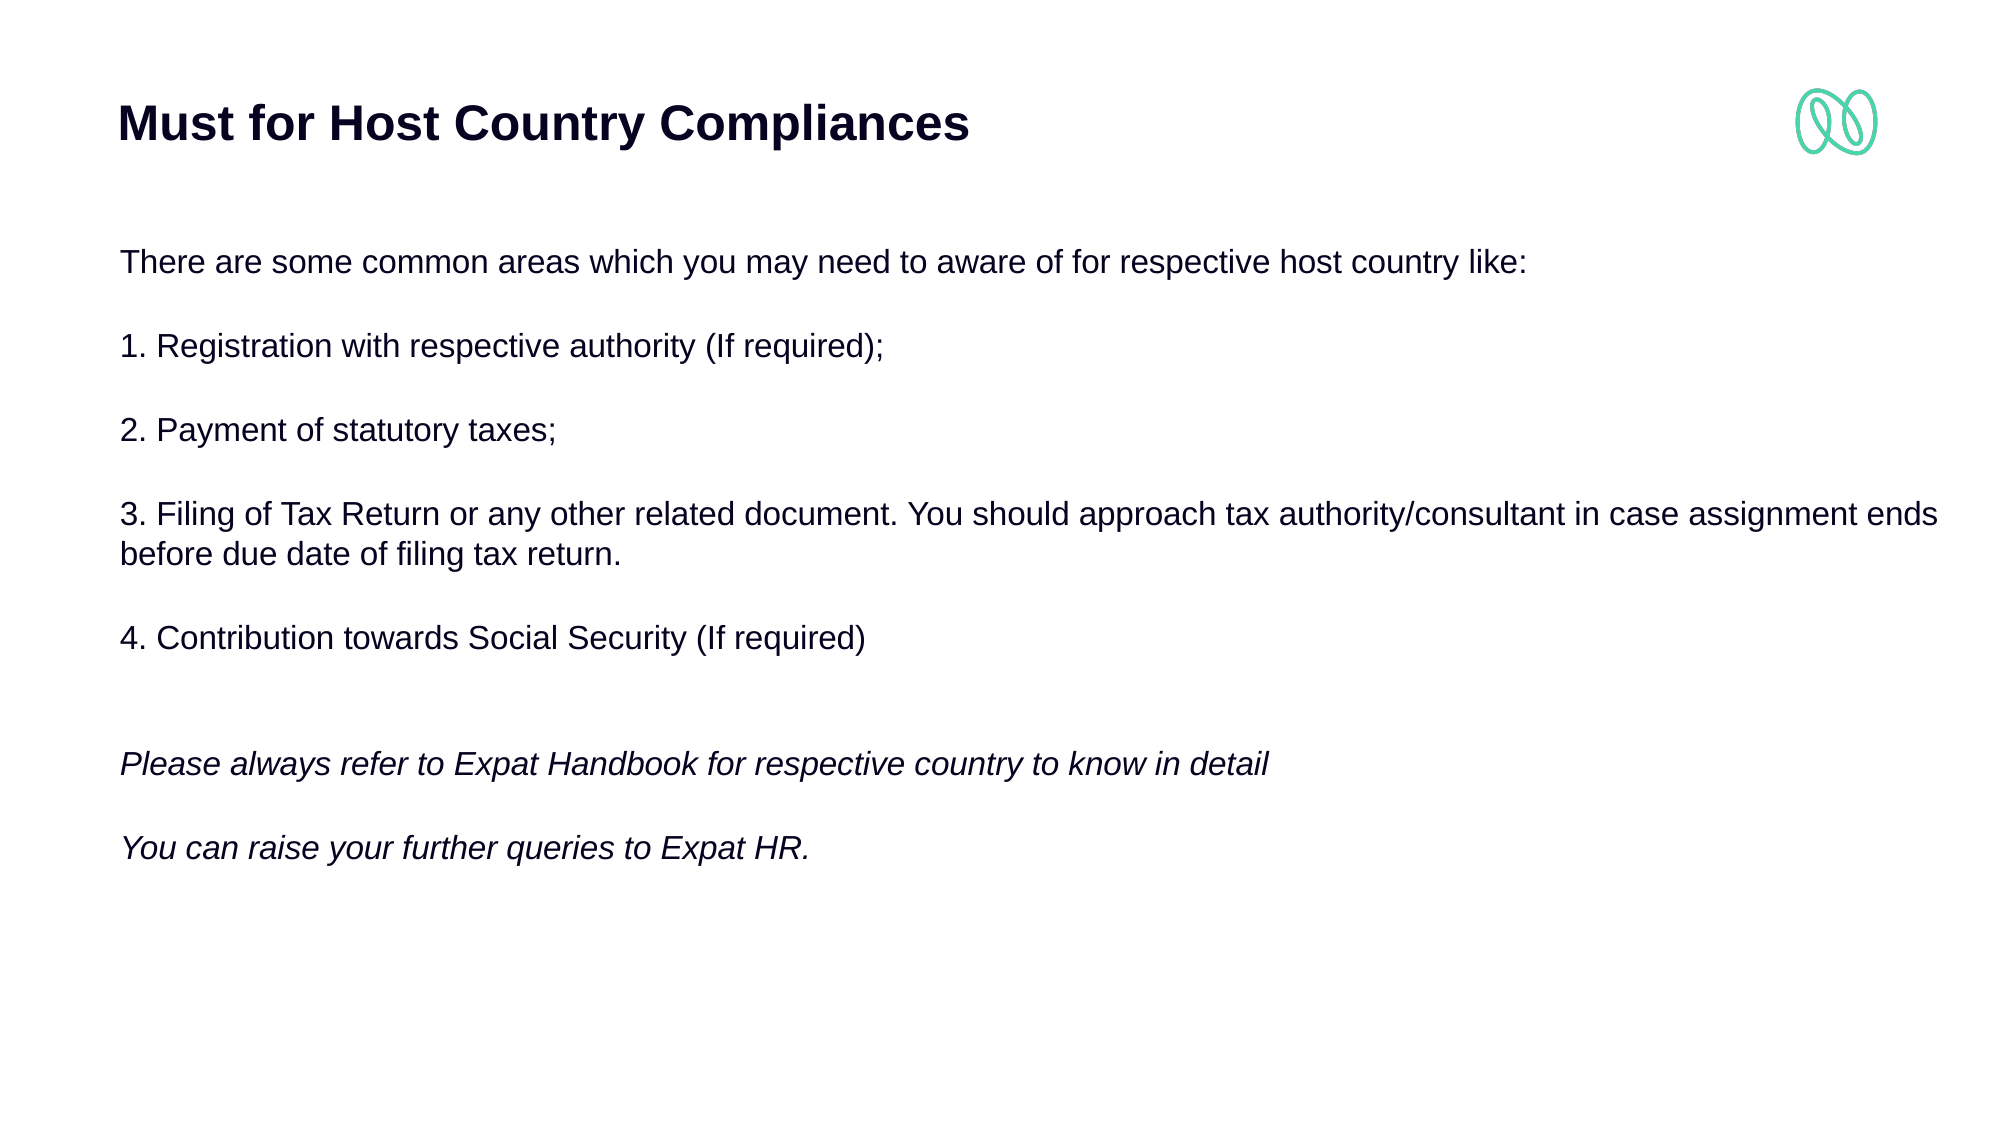

# Must for Host Country Compliances
There are some common areas which you may need to aware of for respective host country like:

1. Registration with respective authority (If required);

2. Payment of statutory taxes;

3. Filing of Tax Return or any other related document. You should approach tax authority/consultant in case assignment ends before due date of filing tax return.

4. Contribution towards Social Security (If required)

Please always refer to Expat Handbook for respective country to know in detail

You can raise your further queries to Expat HR.